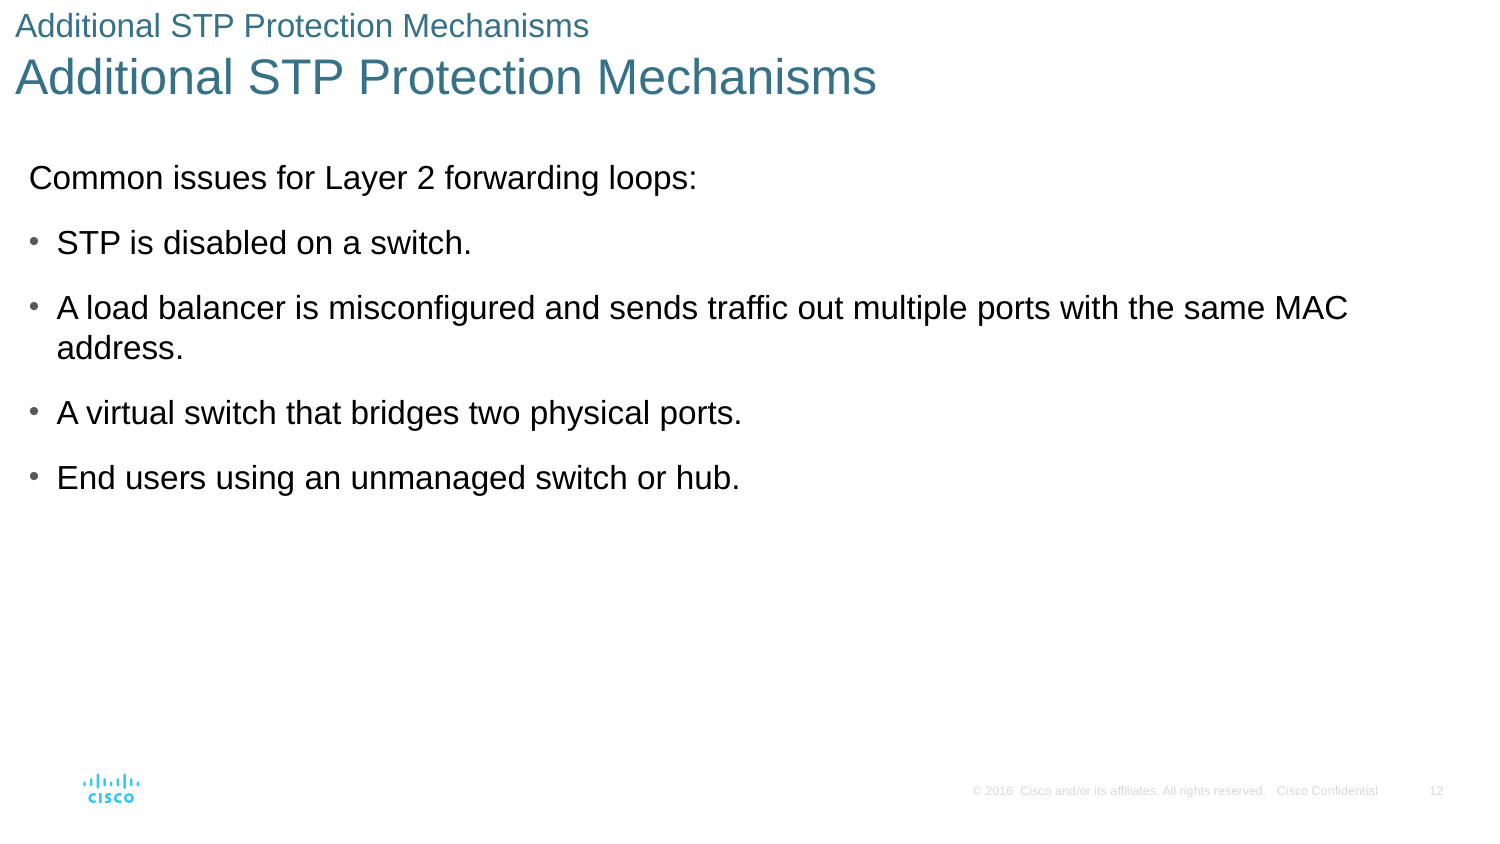

# Additional STP Protection Mechanisms Additional STP Protection Mechanisms
Common issues for Layer 2 forwarding loops:
STP is disabled on a switch.
A load balancer is misconfigured and sends traffic out multiple ports with the same MAC address.
A virtual switch that bridges two physical ports.
End users using an unmanaged switch or hub.